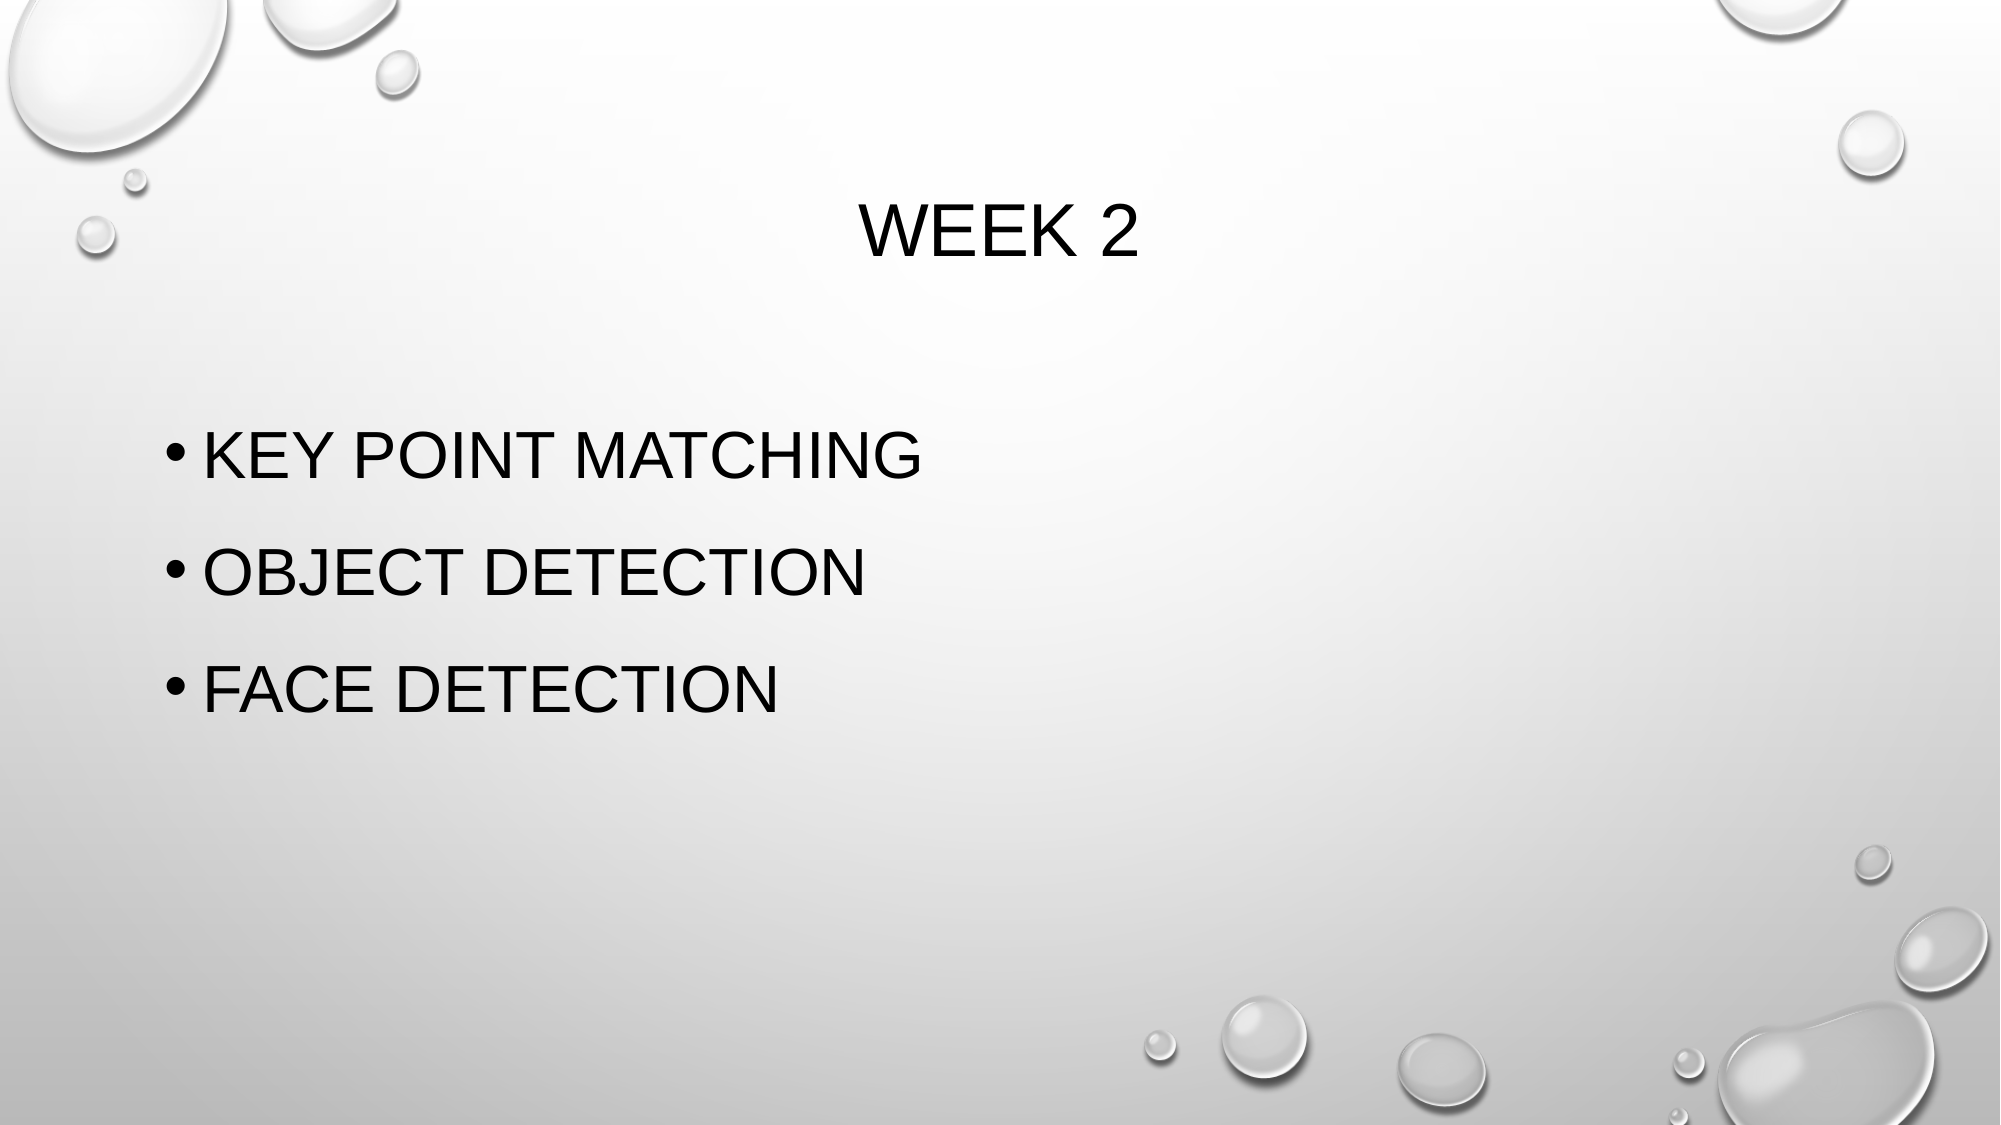

# Week 2
Key Point Matching
Object Detection
Face Detection